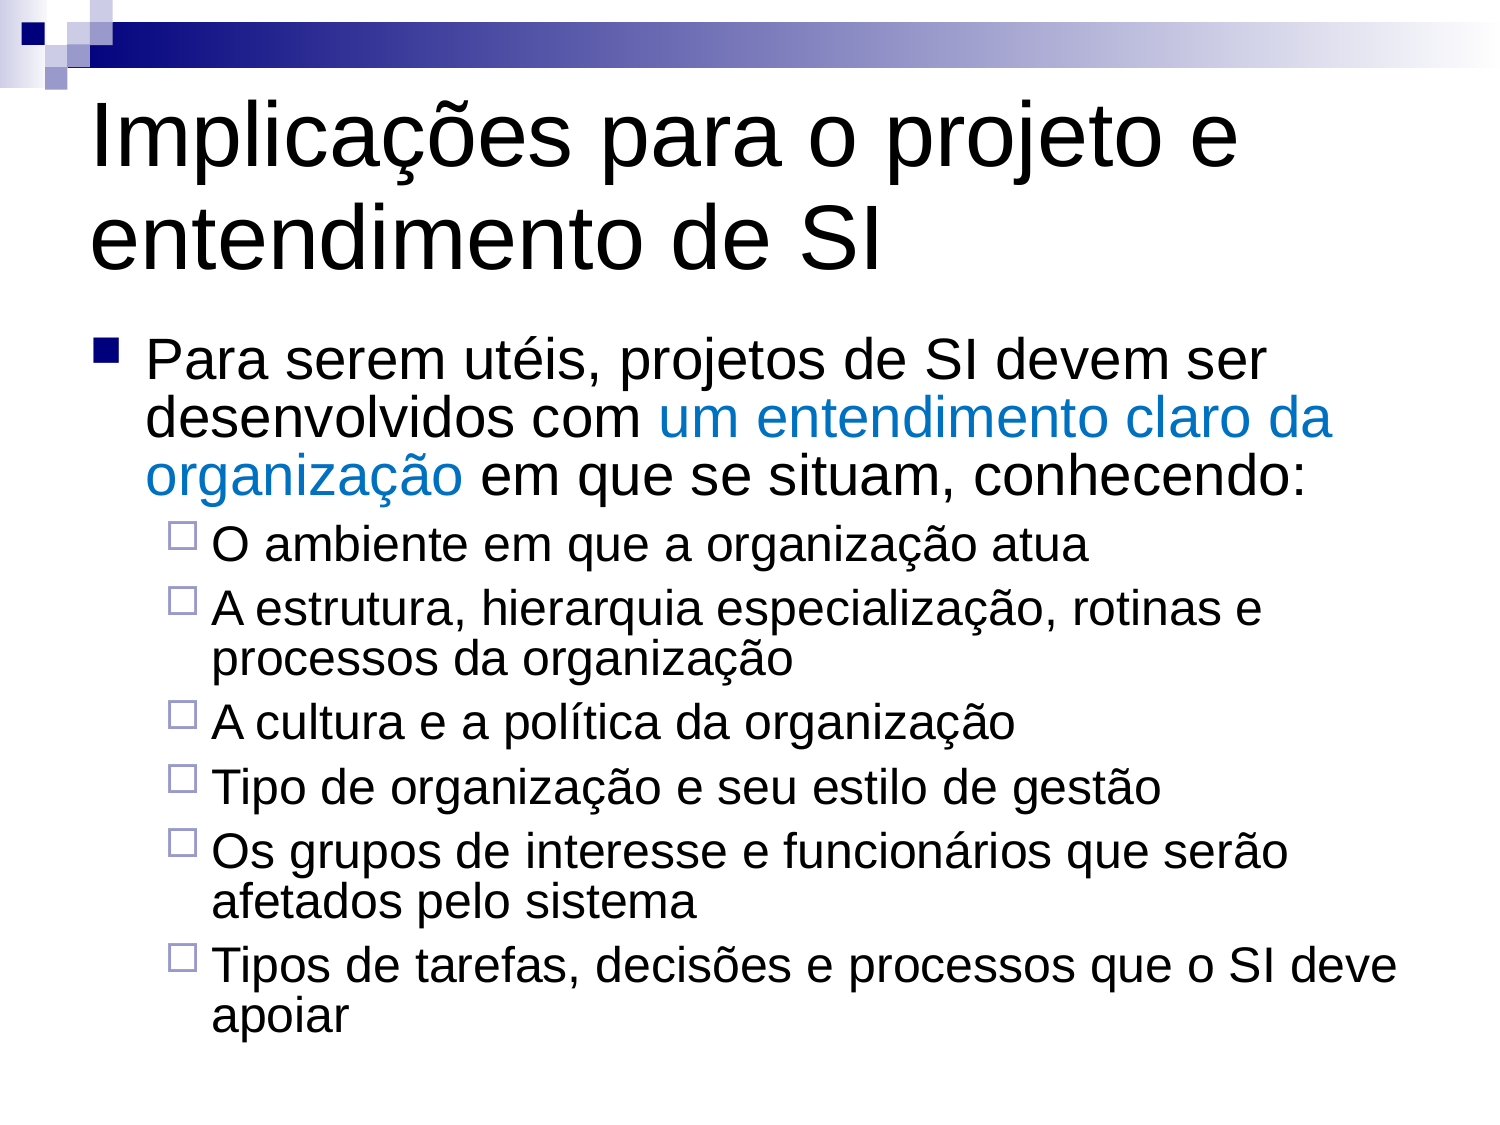

# Implicações para o projeto e entendimento de SI
Para serem utéis, projetos de SI devem ser desenvolvidos com um entendimento claro da organização em que se situam, conhecendo:
O ambiente em que a organização atua
A estrutura, hierarquia especialização, rotinas e processos da organização
A cultura e a política da organização
Tipo de organização e seu estilo de gestão
Os grupos de interesse e funcionários que serão afetados pelo sistema
Tipos de tarefas, decisões e processos que o SI deve apoiar